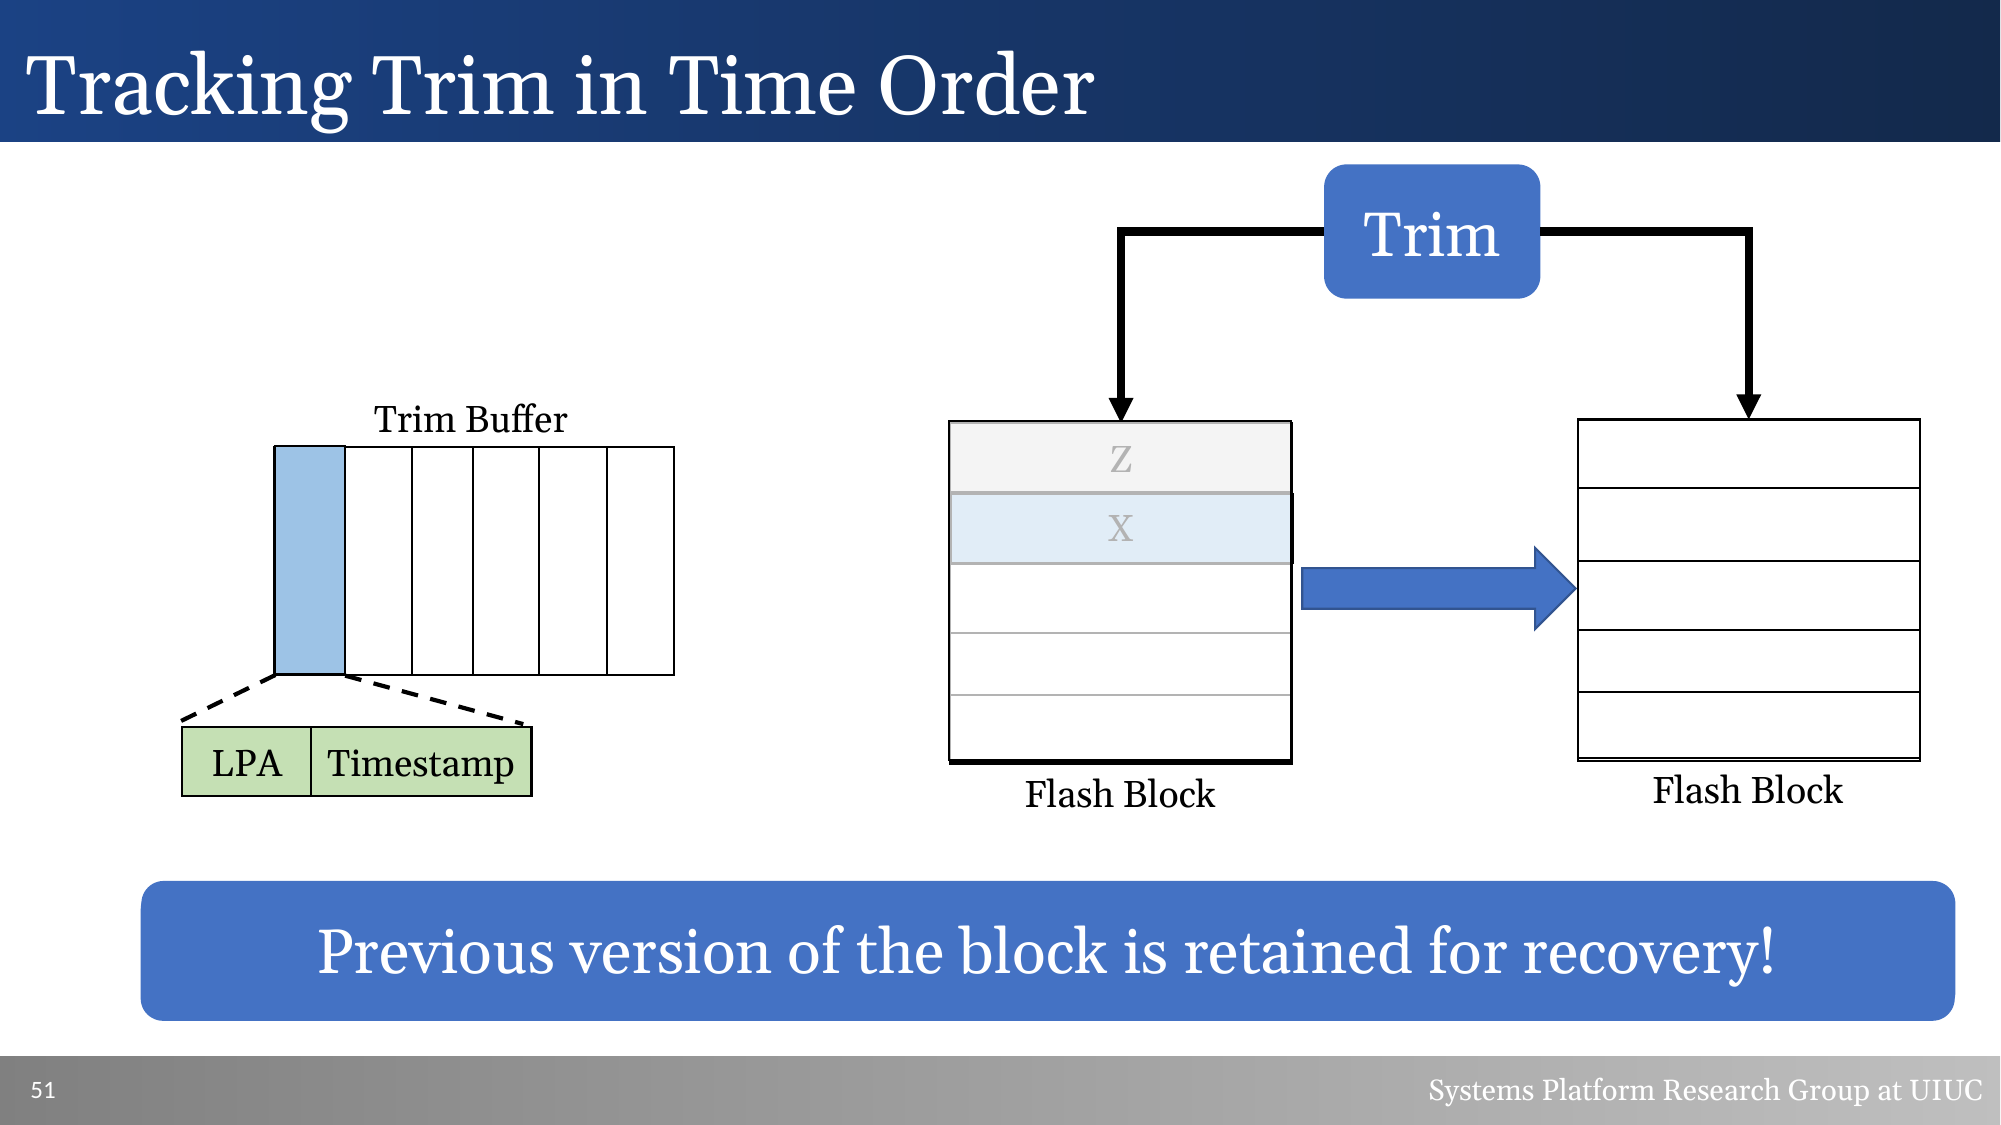

Tracking Trim in Time Order
Trim
Trim Buffer

Z

X

Timestamp
LPA
Flash Block
Flash Block
Previous version of the block is retained for recovery!
Still must secure the trim command!

Free Page
Valid Page
Invalid Page

51
Systems Platform Research Group at UIUC